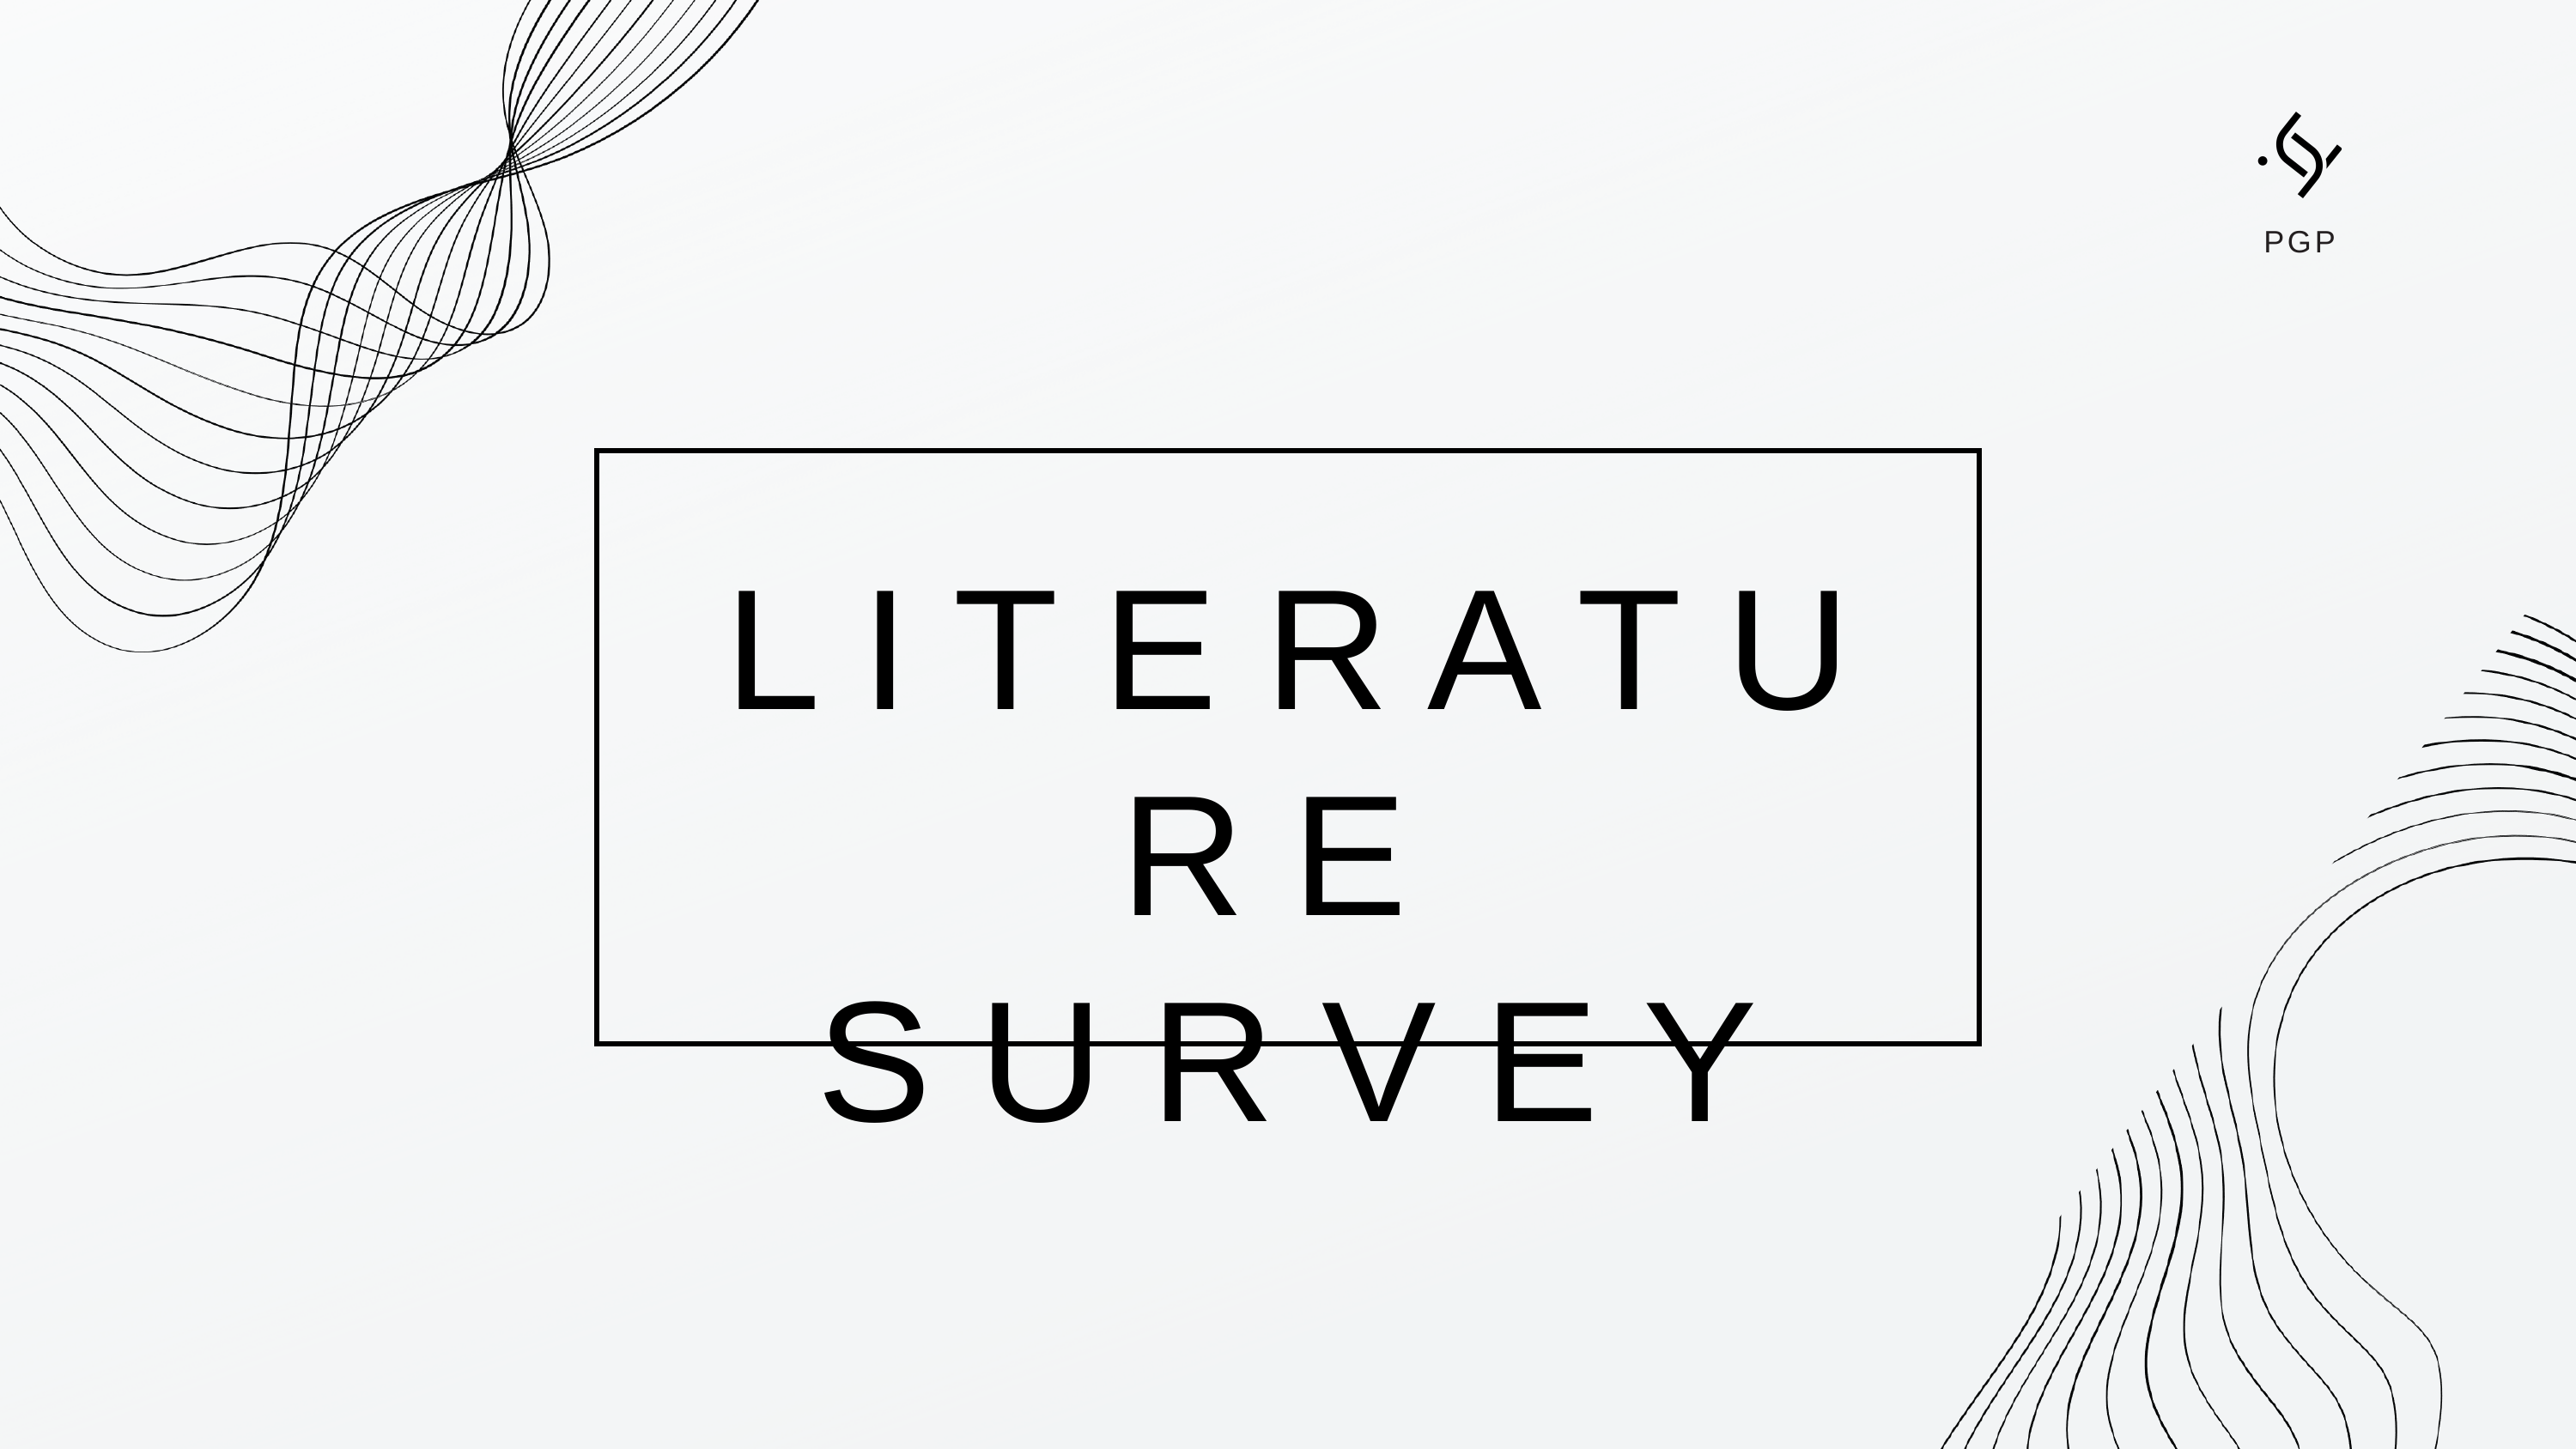

PGP

L I T E R A T U R E
S U R V E Y